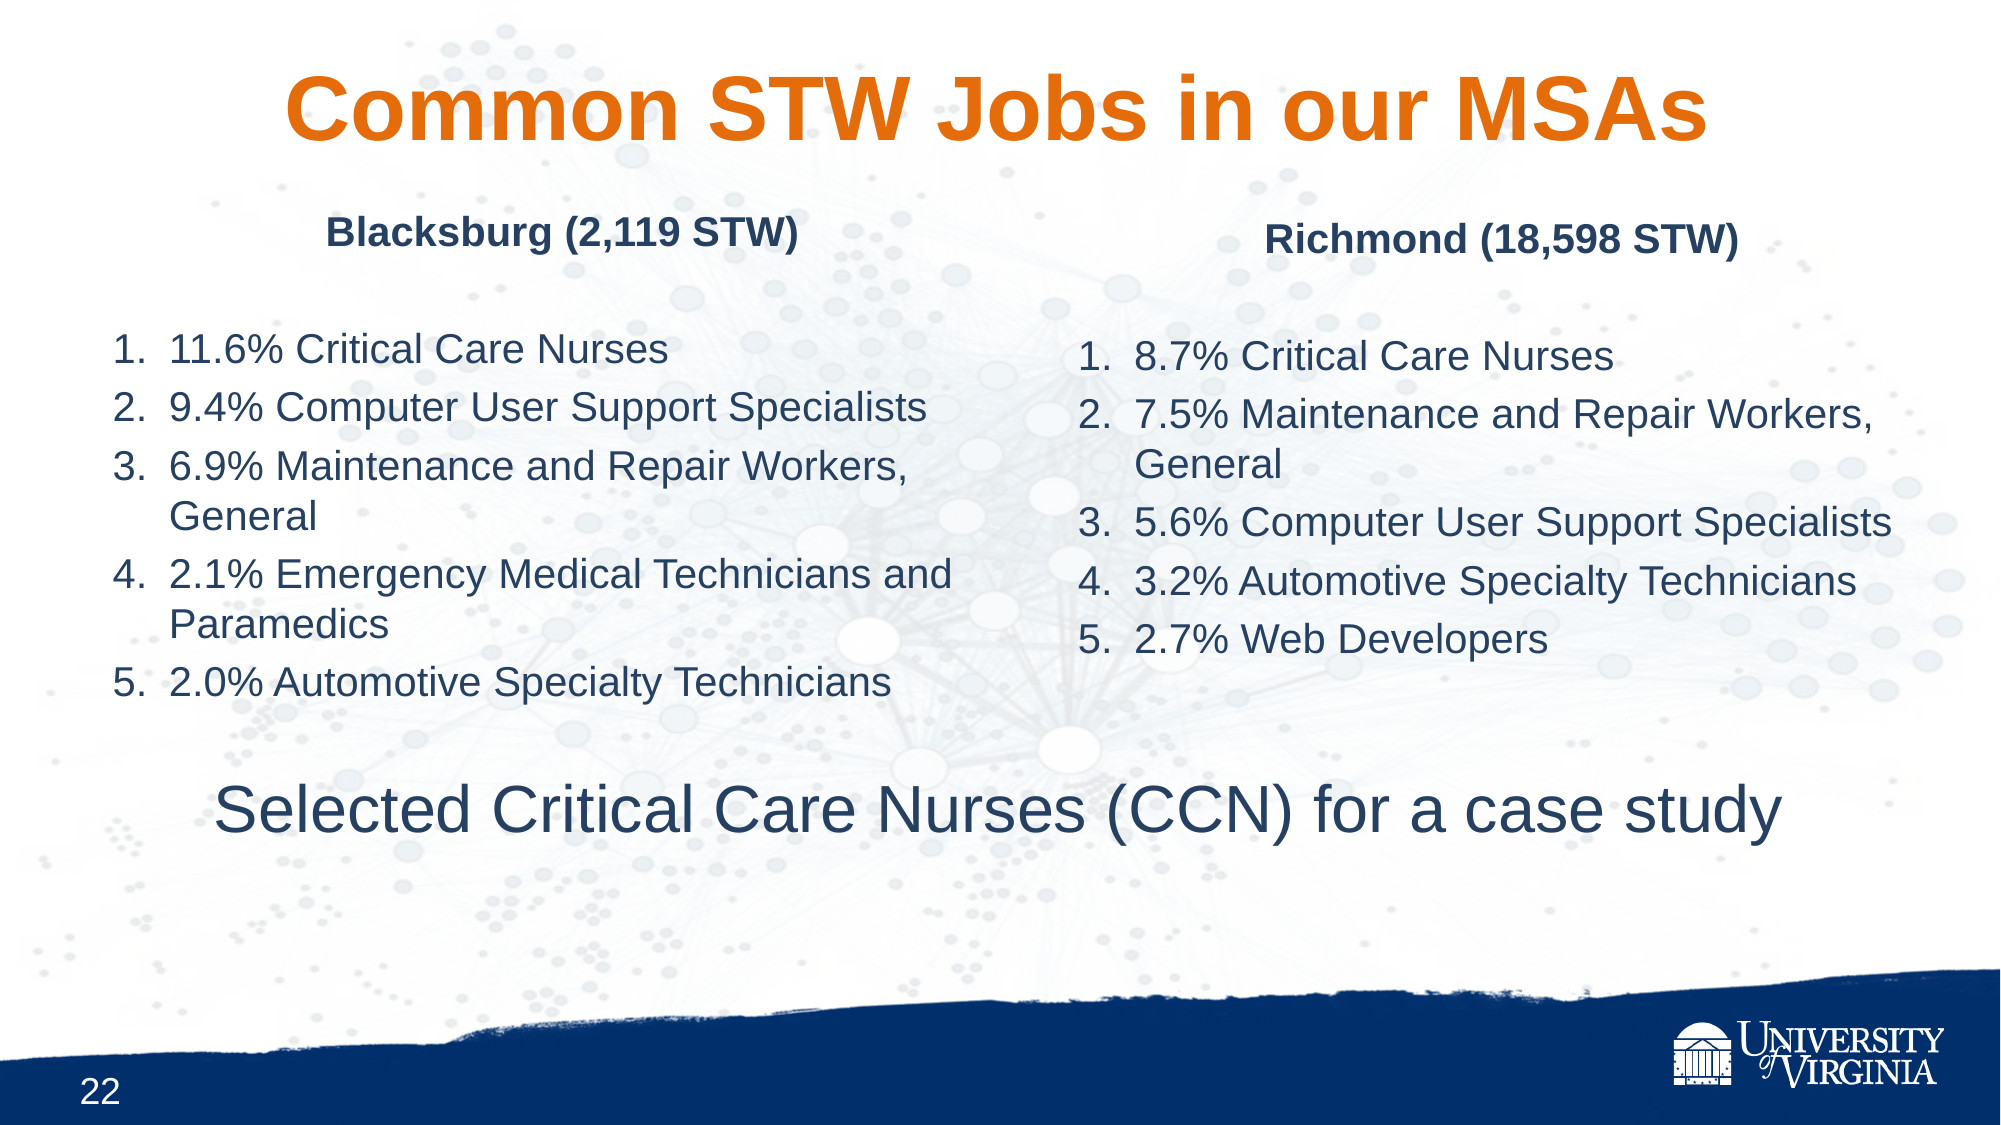

# Common STW Jobs in our MSAs
Blacksburg (2,119 STW)

11.6% Critical Care Nurses
9.4% Computer User Support Specialists
6.9% Maintenance and Repair Workers, General
2.1% Emergency Medical Technicians and Paramedics
2.0% Automotive Specialty Technicians

Richmond (18,598 STW)

8.7% Critical Care Nurses
7.5% Maintenance and Repair Workers, General
5.6% Computer User Support Specialists
3.2% Automotive Specialty Technicians
2.7% Web Developers

Selected Critical Care Nurses (CCN) for a case study

22